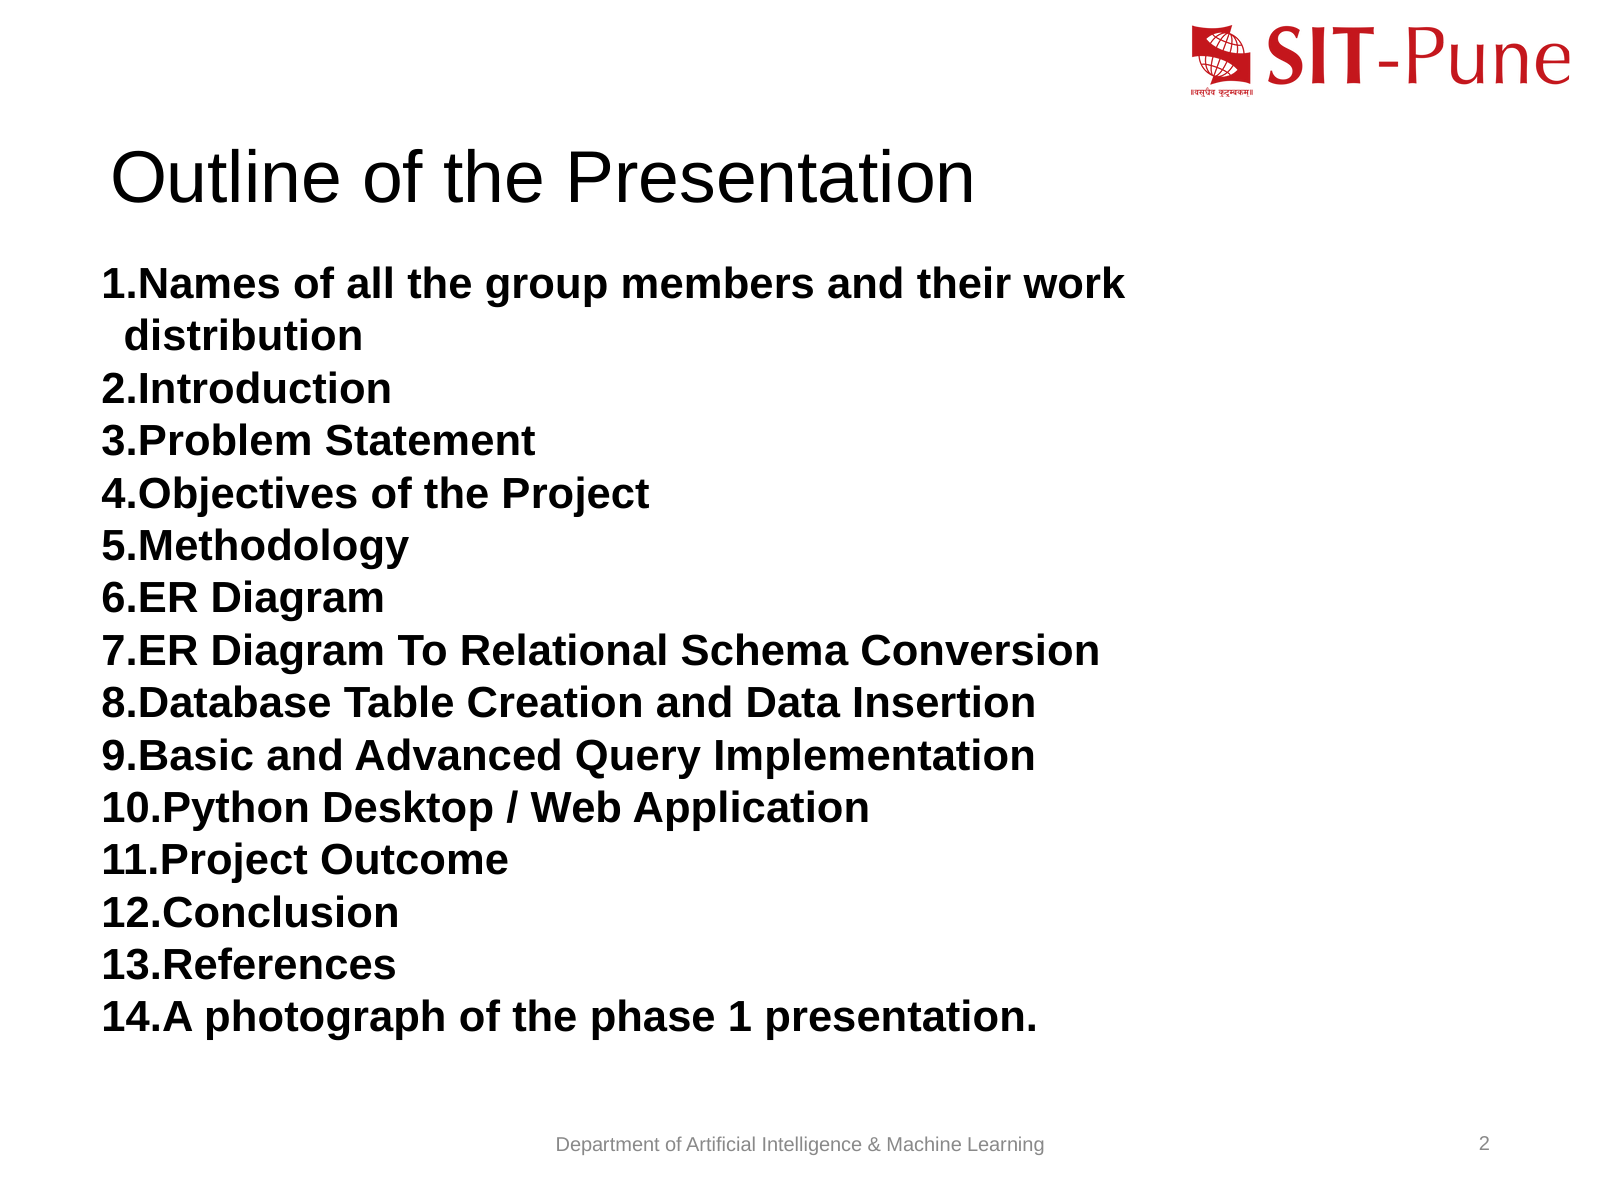

Outline of the Presentation
Names of all the group members and their work distribution
Introduction
Problem Statement
Objectives of the Project
Methodology
ER Diagram
ER Diagram To Relational Schema Conversion
Database Table Creation and Data Insertion
Basic and Advanced Query Implementation
Python Desktop / Web Application
Project Outcome
Conclusion
References
A photograph of the phase 1 presentation.

Department of Artificial Intelligence & Machine Learning

2